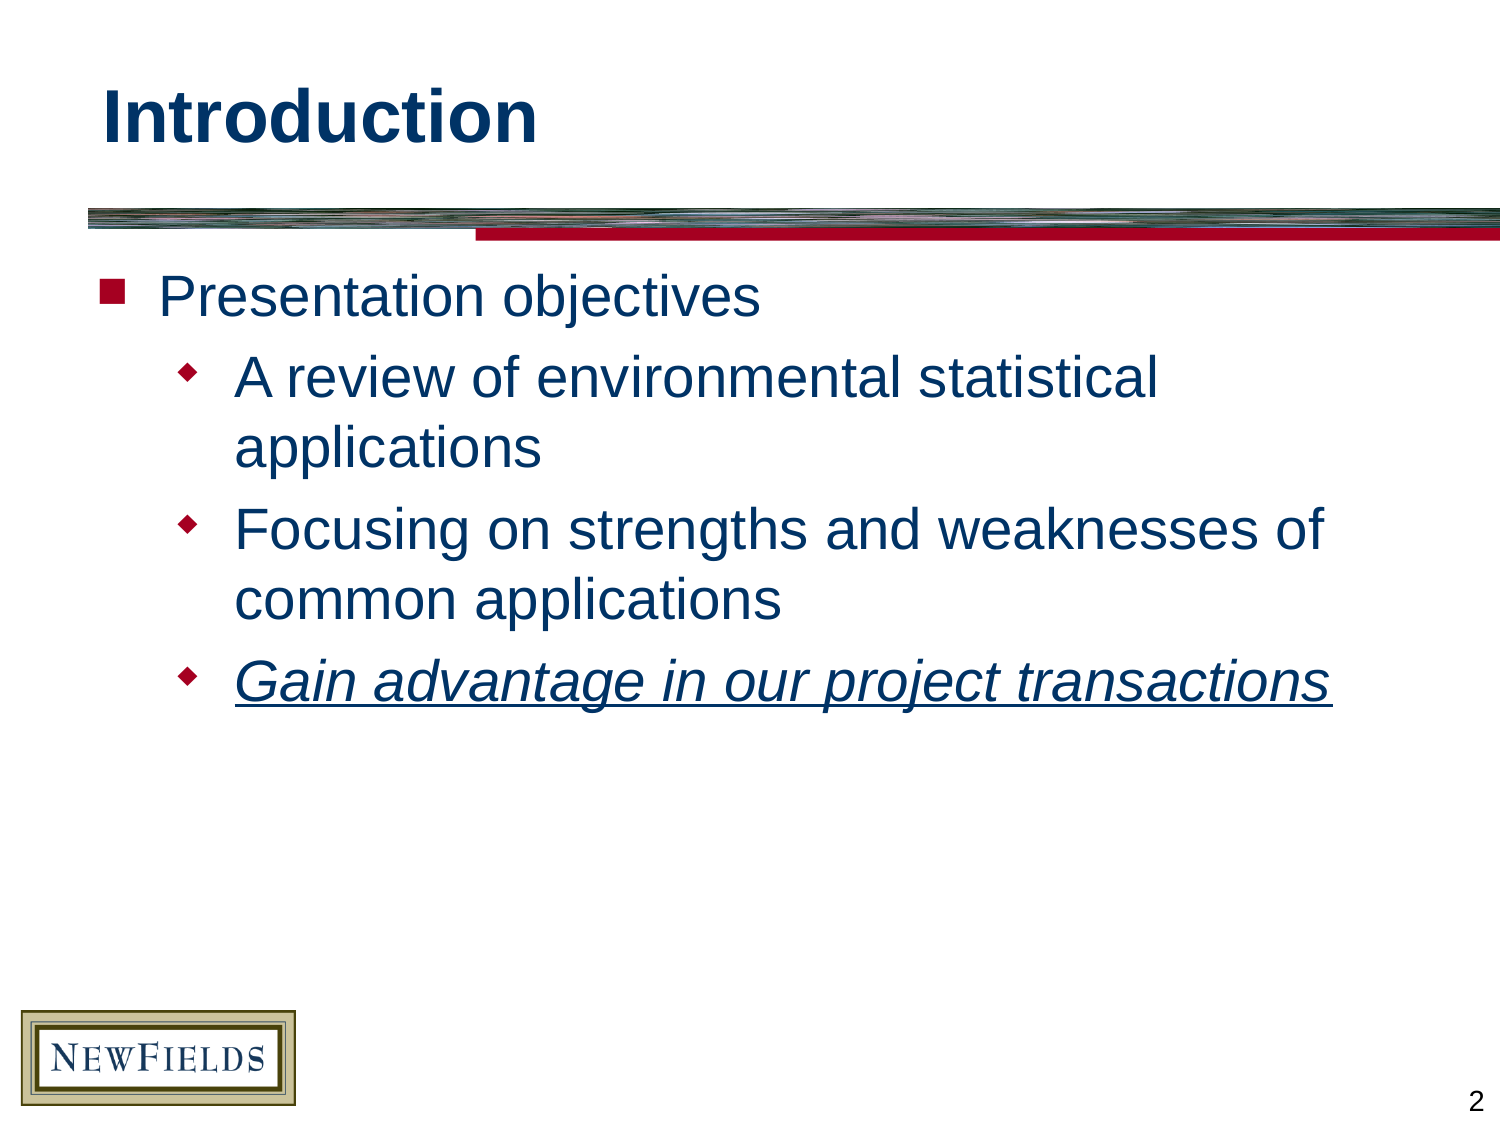

# Introduction
Presentation objectives
A review of environmental statistical applications
Focusing on strengths and weaknesses of common applications
Gain advantage in our project transactions

2